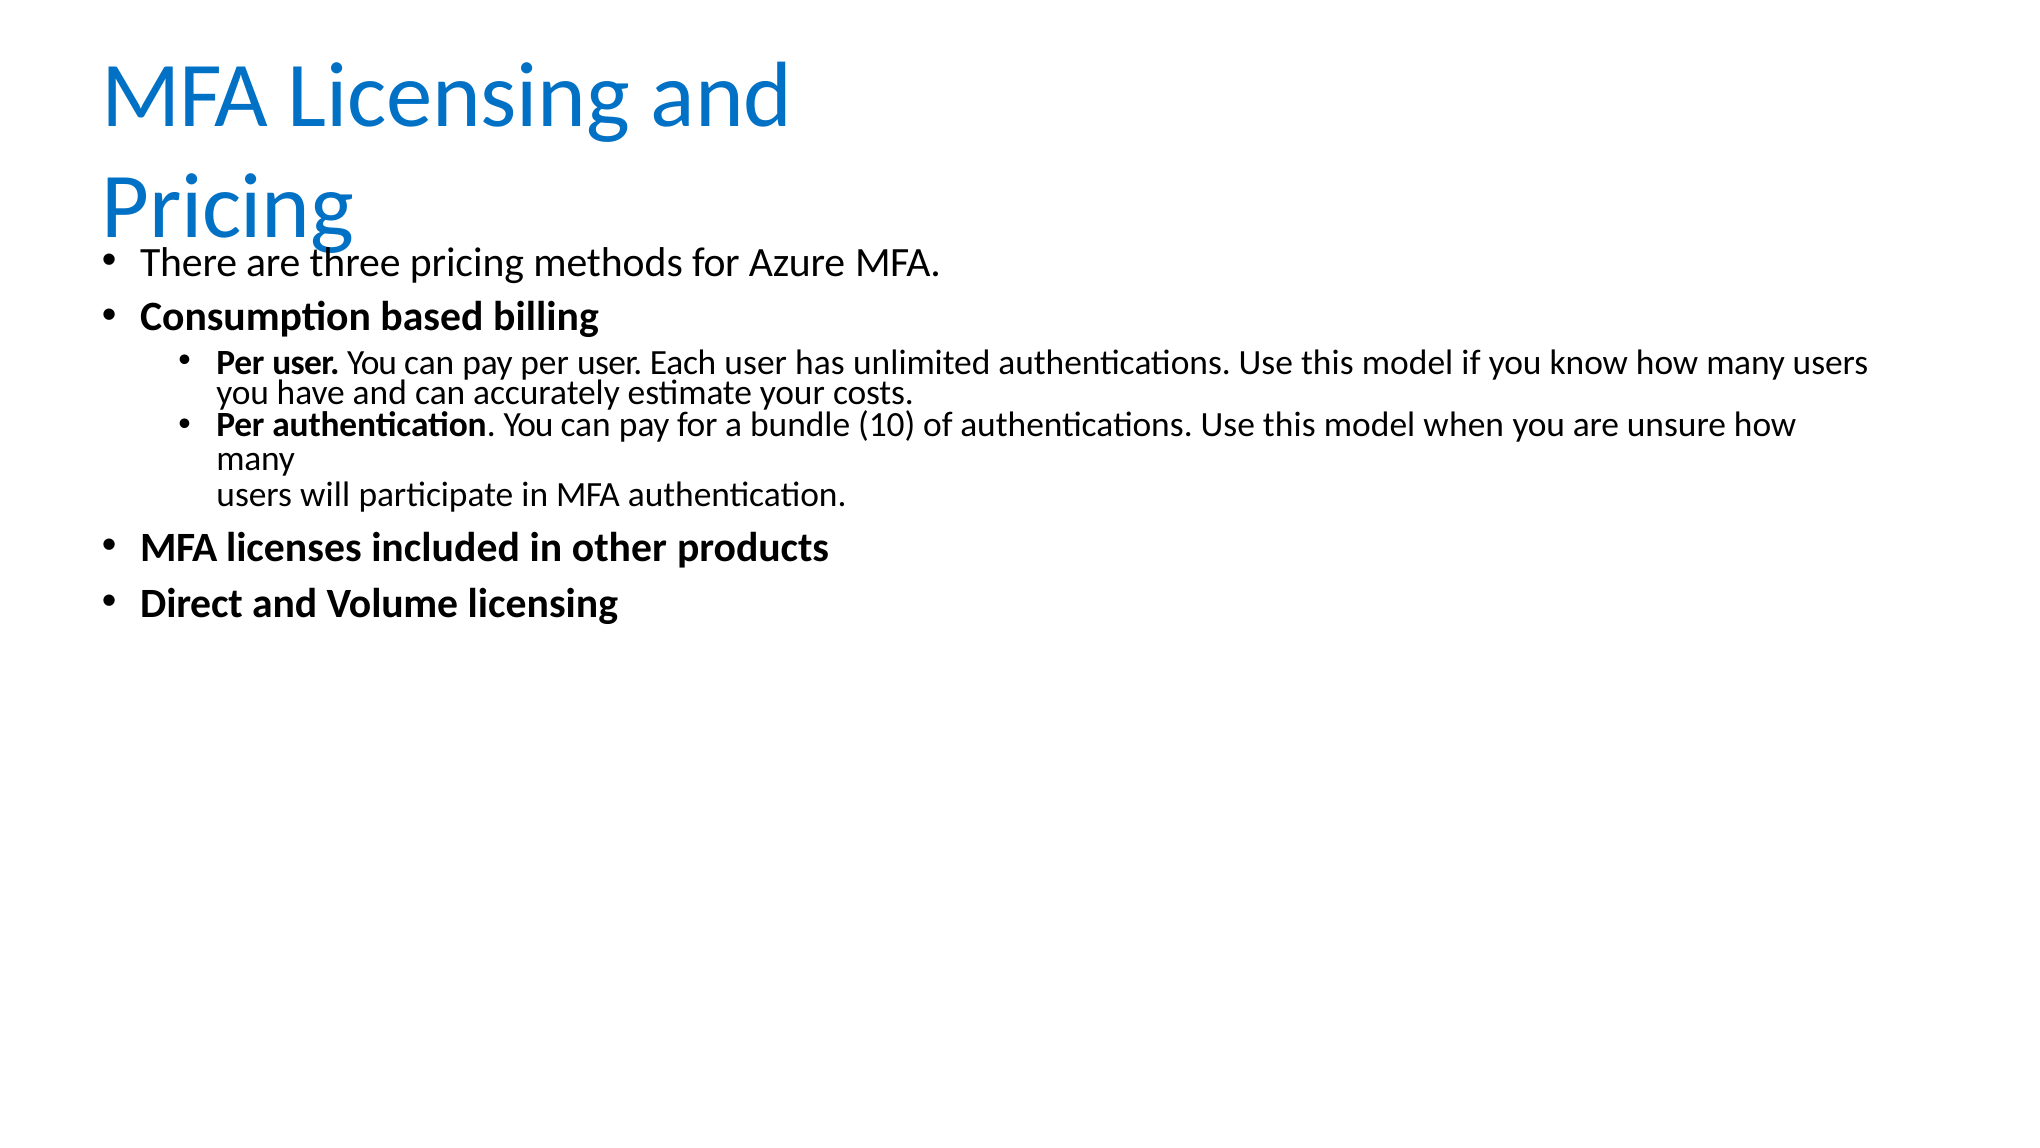

# MFA Licensing and Pricing
There are three pricing methods for Azure MFA.
Consumption based billing
Per user. You can pay per user. Each user has unlimited authentications. Use this model if you know how many users  you have and can accurately estimate your costs.
Per authentication. You can pay for a bundle (10) of authentications. Use this model when you are unsure how many
users will participate in MFA authentication.
MFA licenses included in other products
Direct and Volume licensing